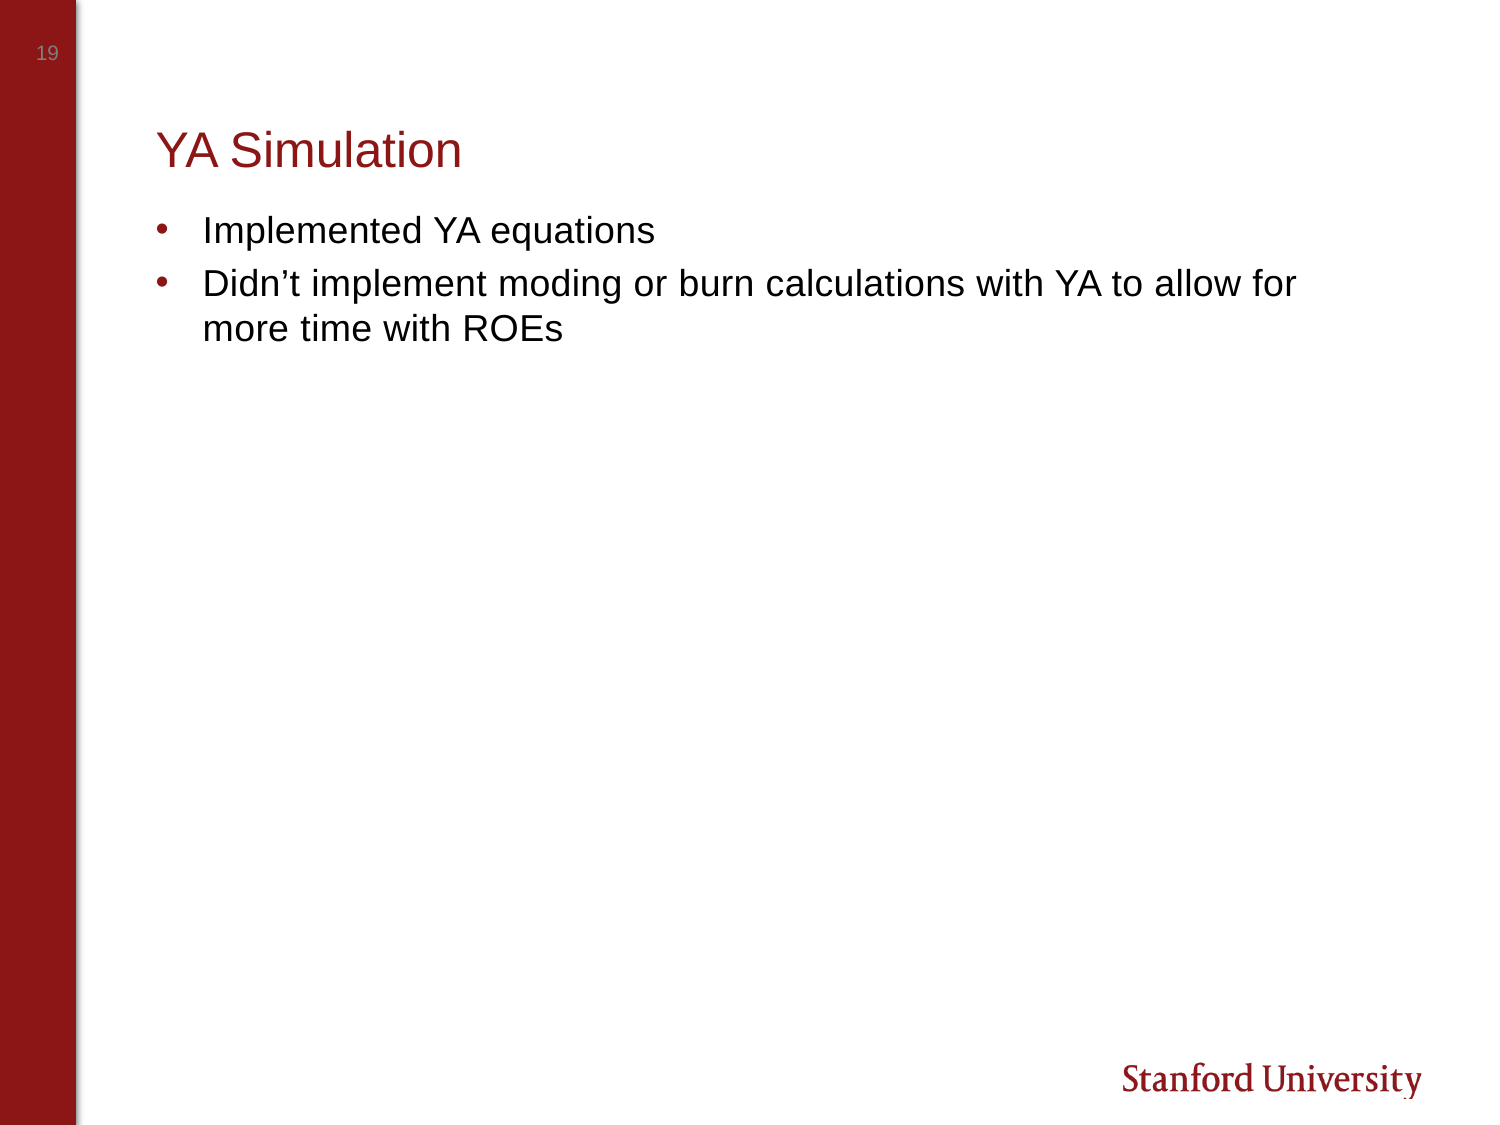

# YA Simulation
Implemented YA equations
Didn’t implement moding or burn calculations with YA to allow for more time with ROEs